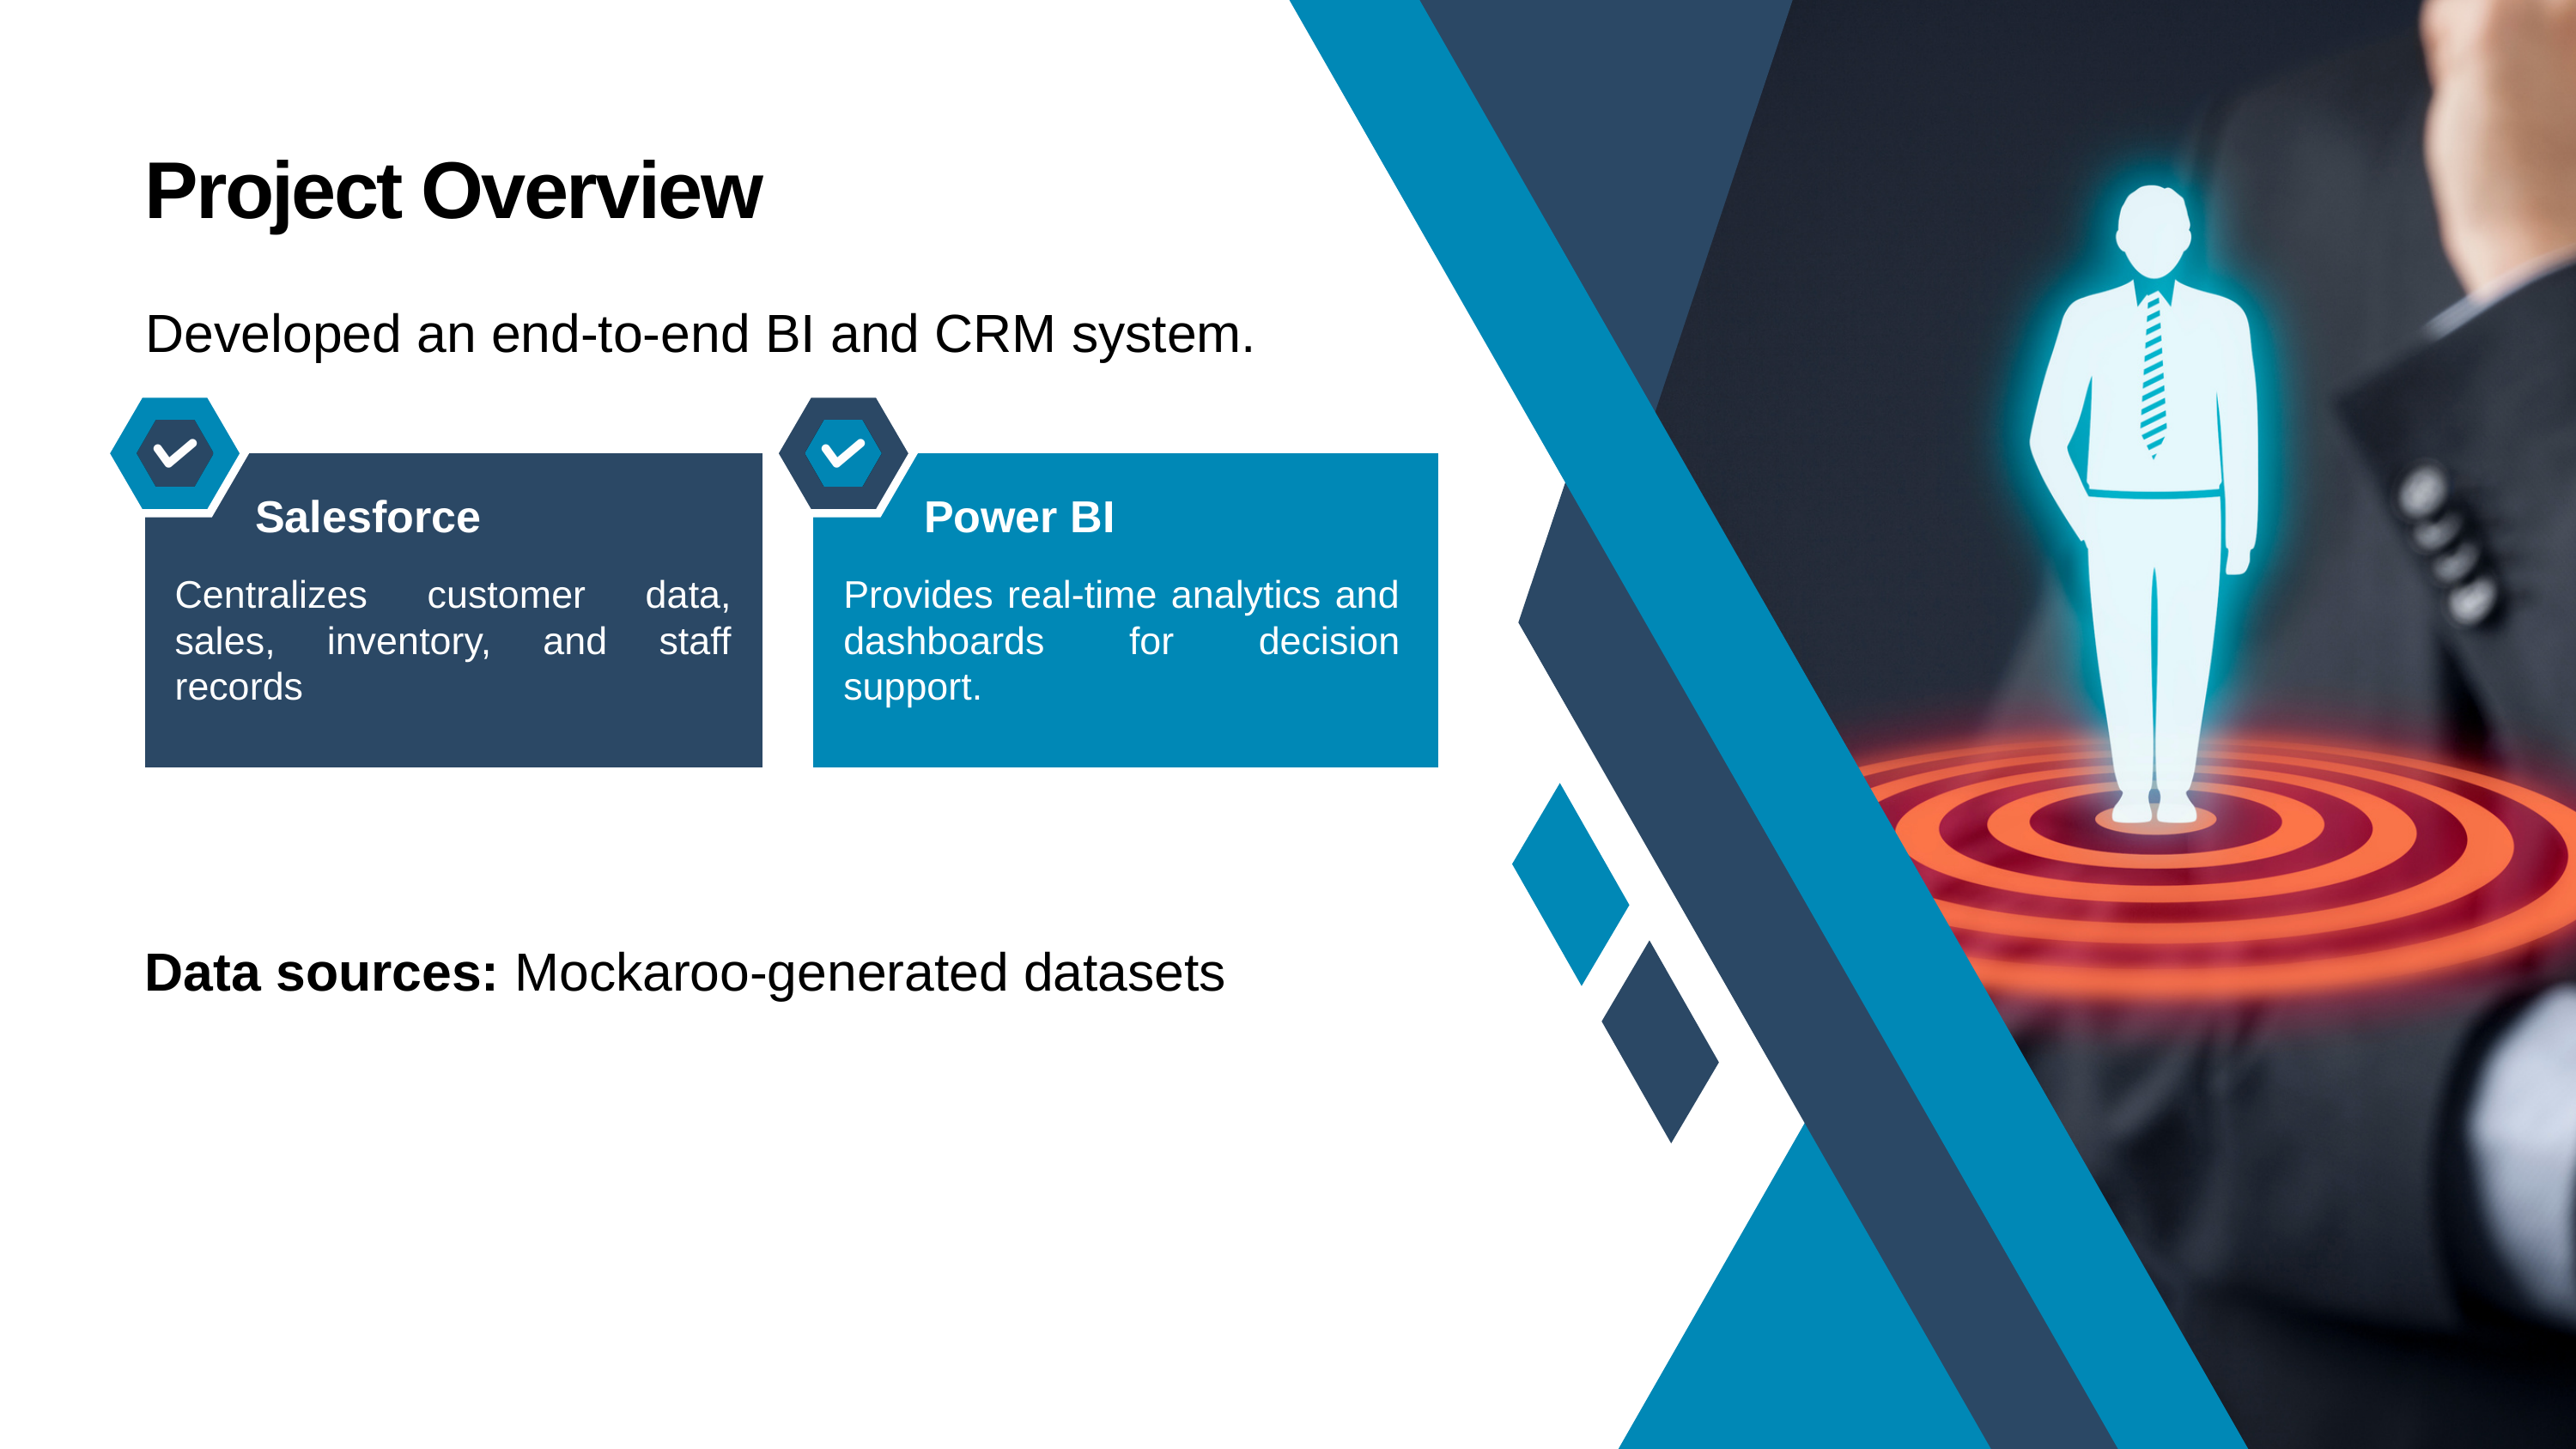

Project Overview
Developed an end-to-end BI and CRM system.

Salesforce
Power BI
Centralizes customer data, sales, inventory, and staff records
Provides real-time analytics and dashboards for decision support.

Data sources: Mockaroo-generated datasets